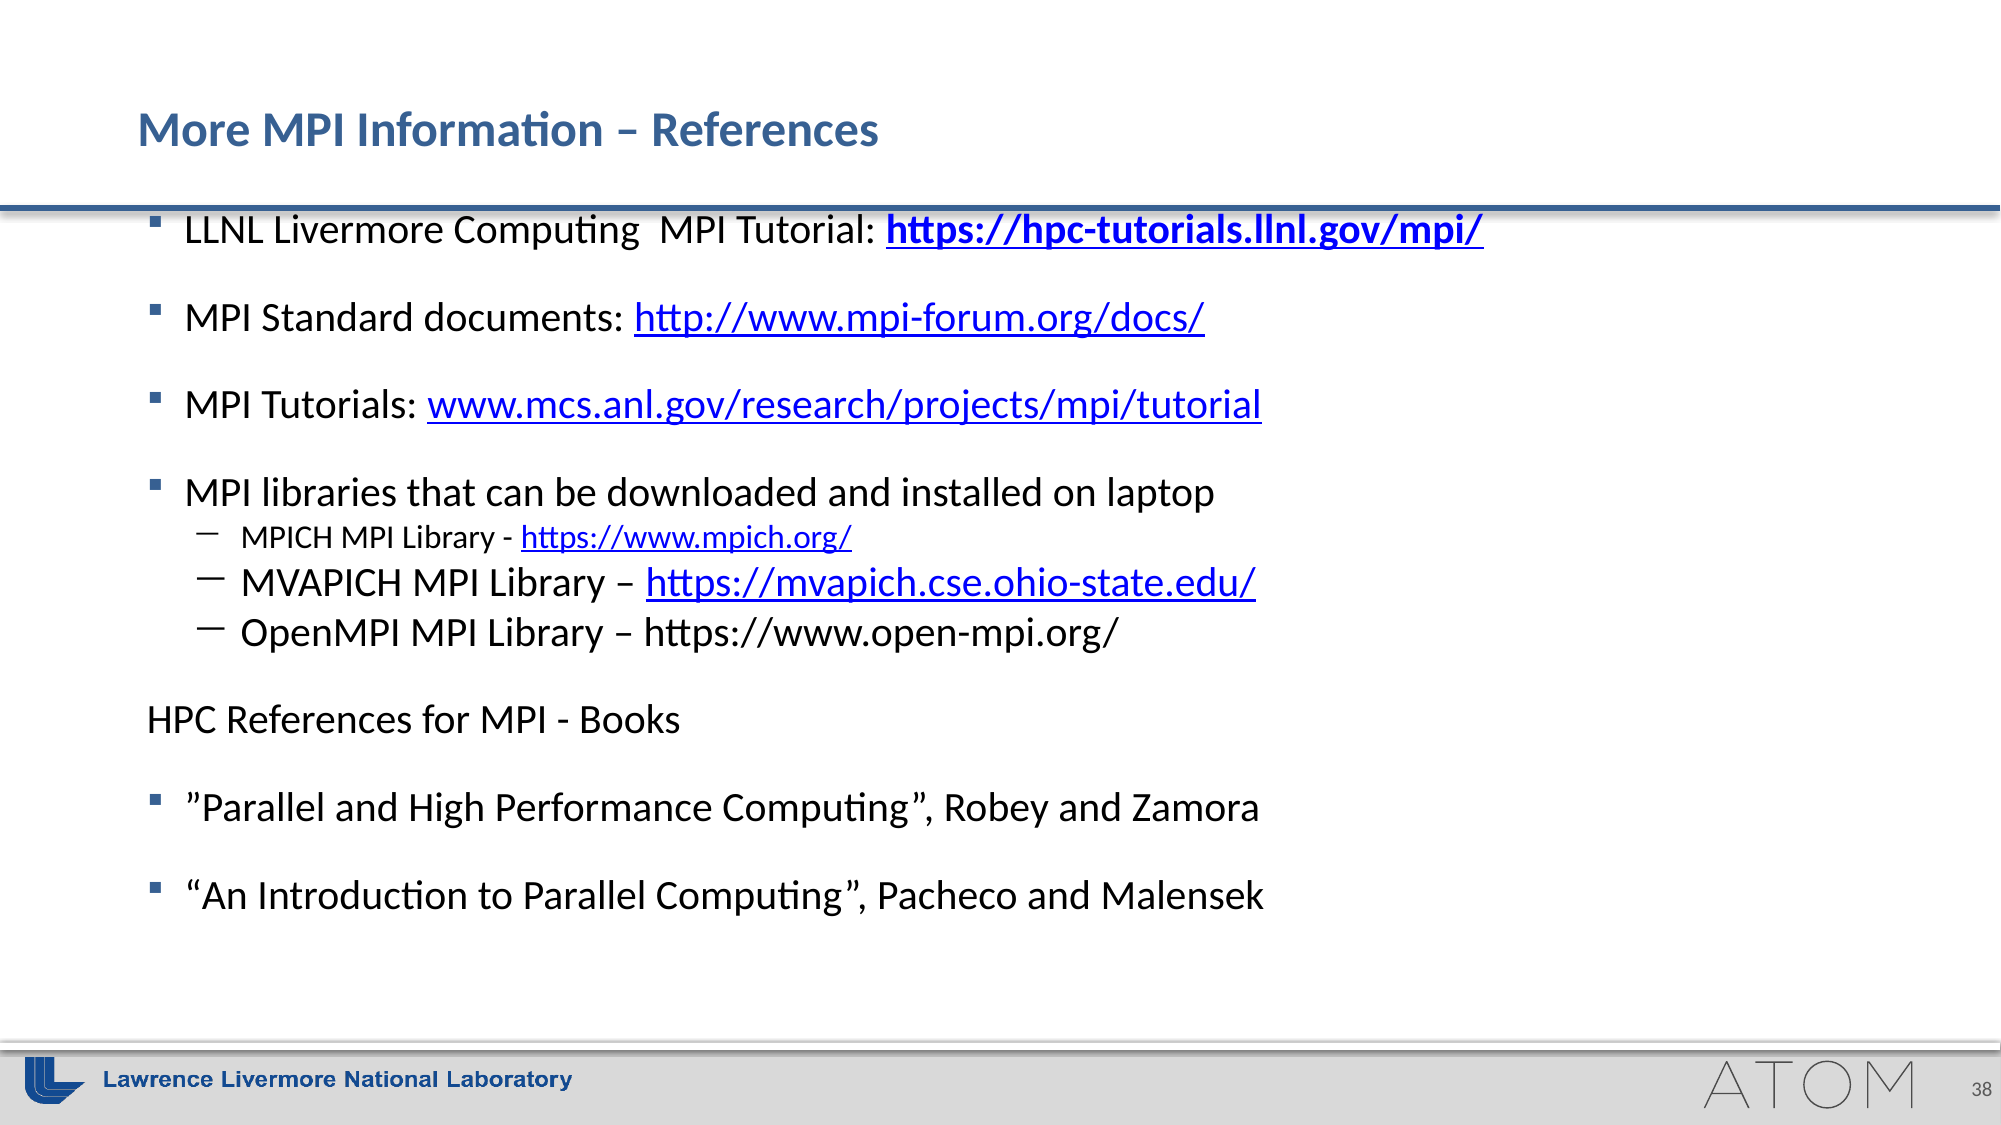

# More MPI Information – References
LLNL Livermore Computing  MPI Tutorial: https://hpc-tutorials.llnl.gov/mpi/
MPI Standard documents: http://www.mpi-forum.org/docs/
MPI Tutorials: www.mcs.anl.gov/research/projects/mpi/tutorial
MPI libraries that can be downloaded and installed on laptop
MPICH MPI Library - https://www.mpich.org/
MVAPICH MPI Library – https://mvapich.cse.ohio-state.edu/
OpenMPI MPI Library – https://www.open-mpi.org/
HPC References for MPI - Books
”Parallel and High Performance Computing”, Robey and Zamora
“An Introduction to Parallel Computing”, Pacheco and Malensek